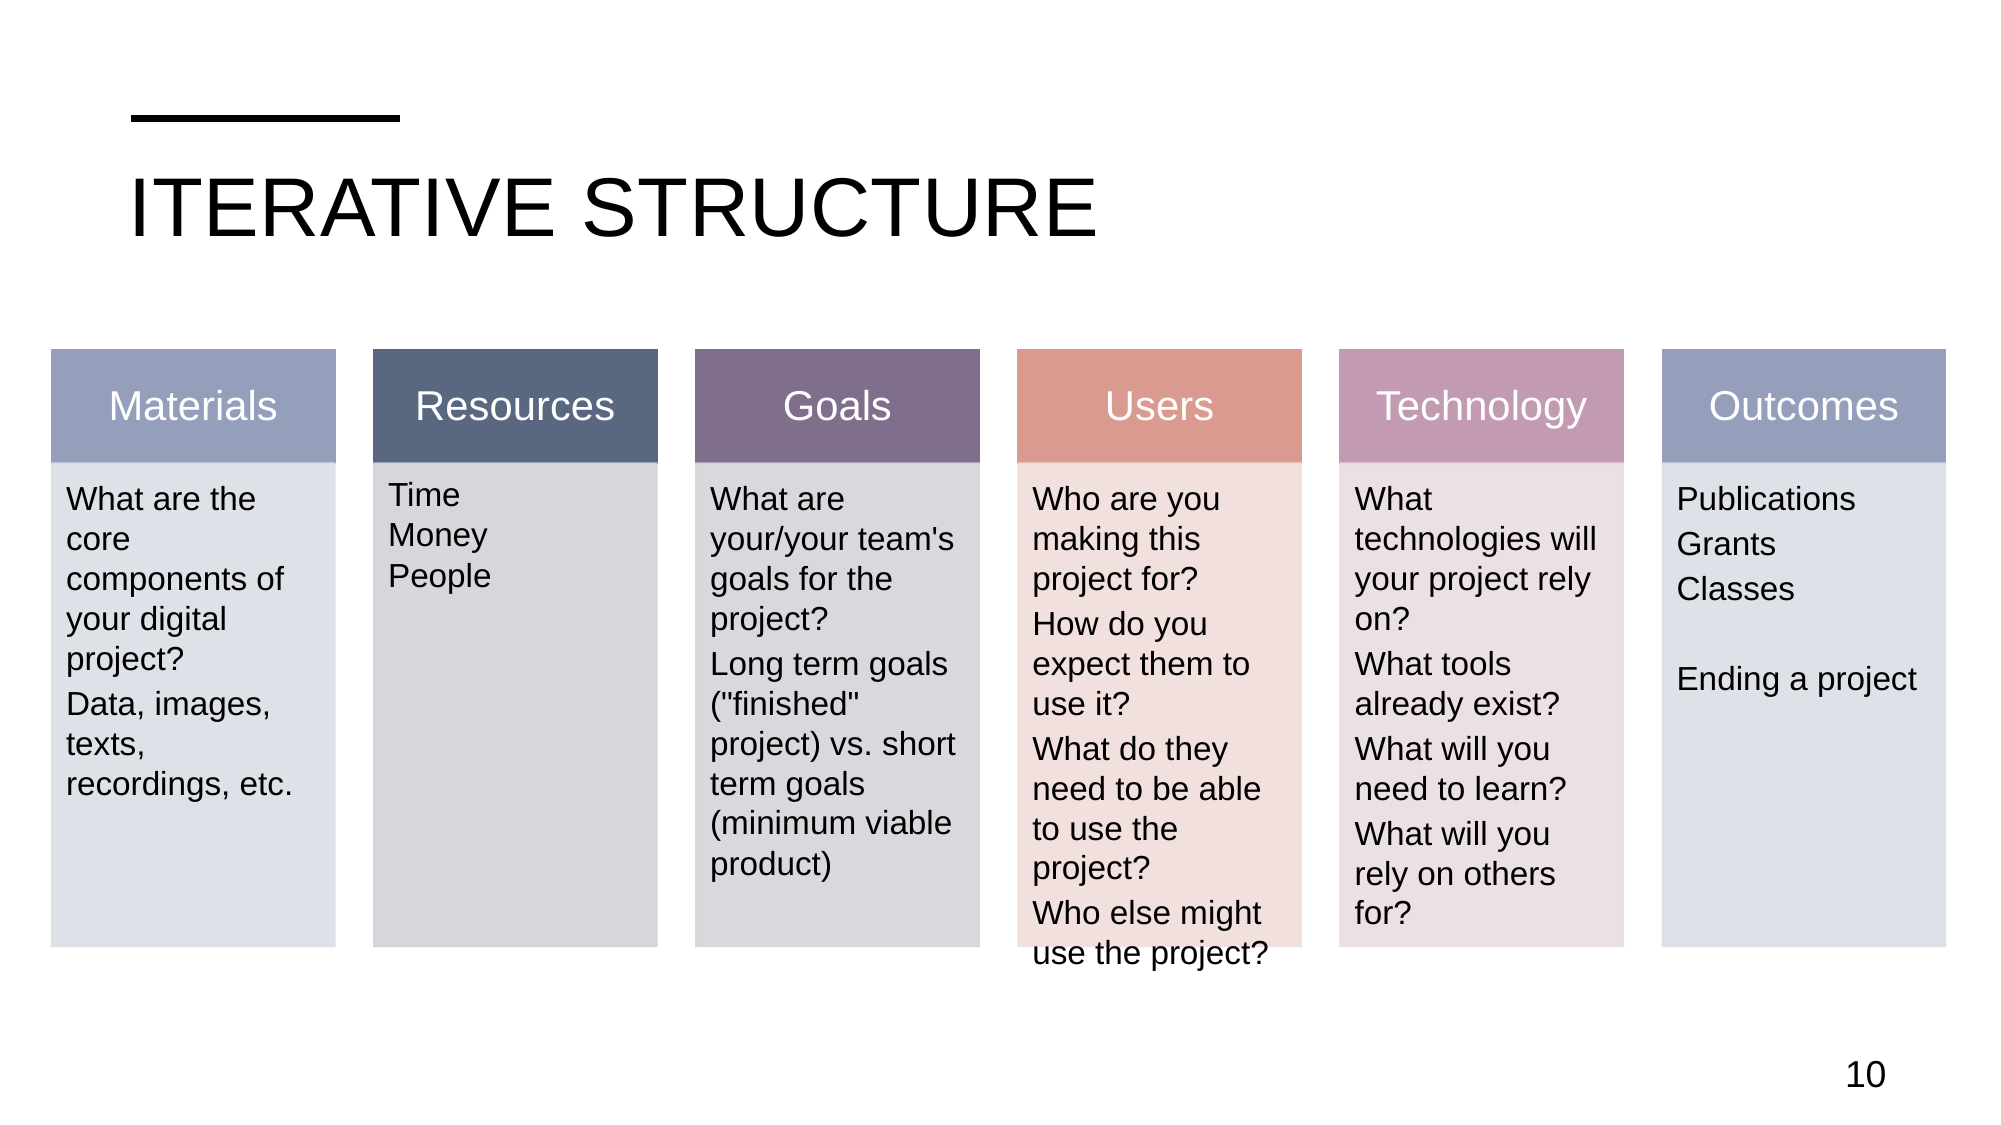

# Iterative Structure
Materials
What are the core components of your digital project?
Data, images, texts, recordings, etc.
Resources
Time
Money
People
Goals
What are your/your team's goals for the project?
Long term goals ("finished" project) vs. short term goals (minimum viable product)
Users
Who are you making this project for?
How do you expect them to use it?
What do they need to be able to use the project?
Who else might use the project?
Technology
What technologies will your project rely on?
What tools already exist?
What will you need to learn?
What will you rely on others for?
Outcomes
Publications
Grants
Classes

Ending a project
10